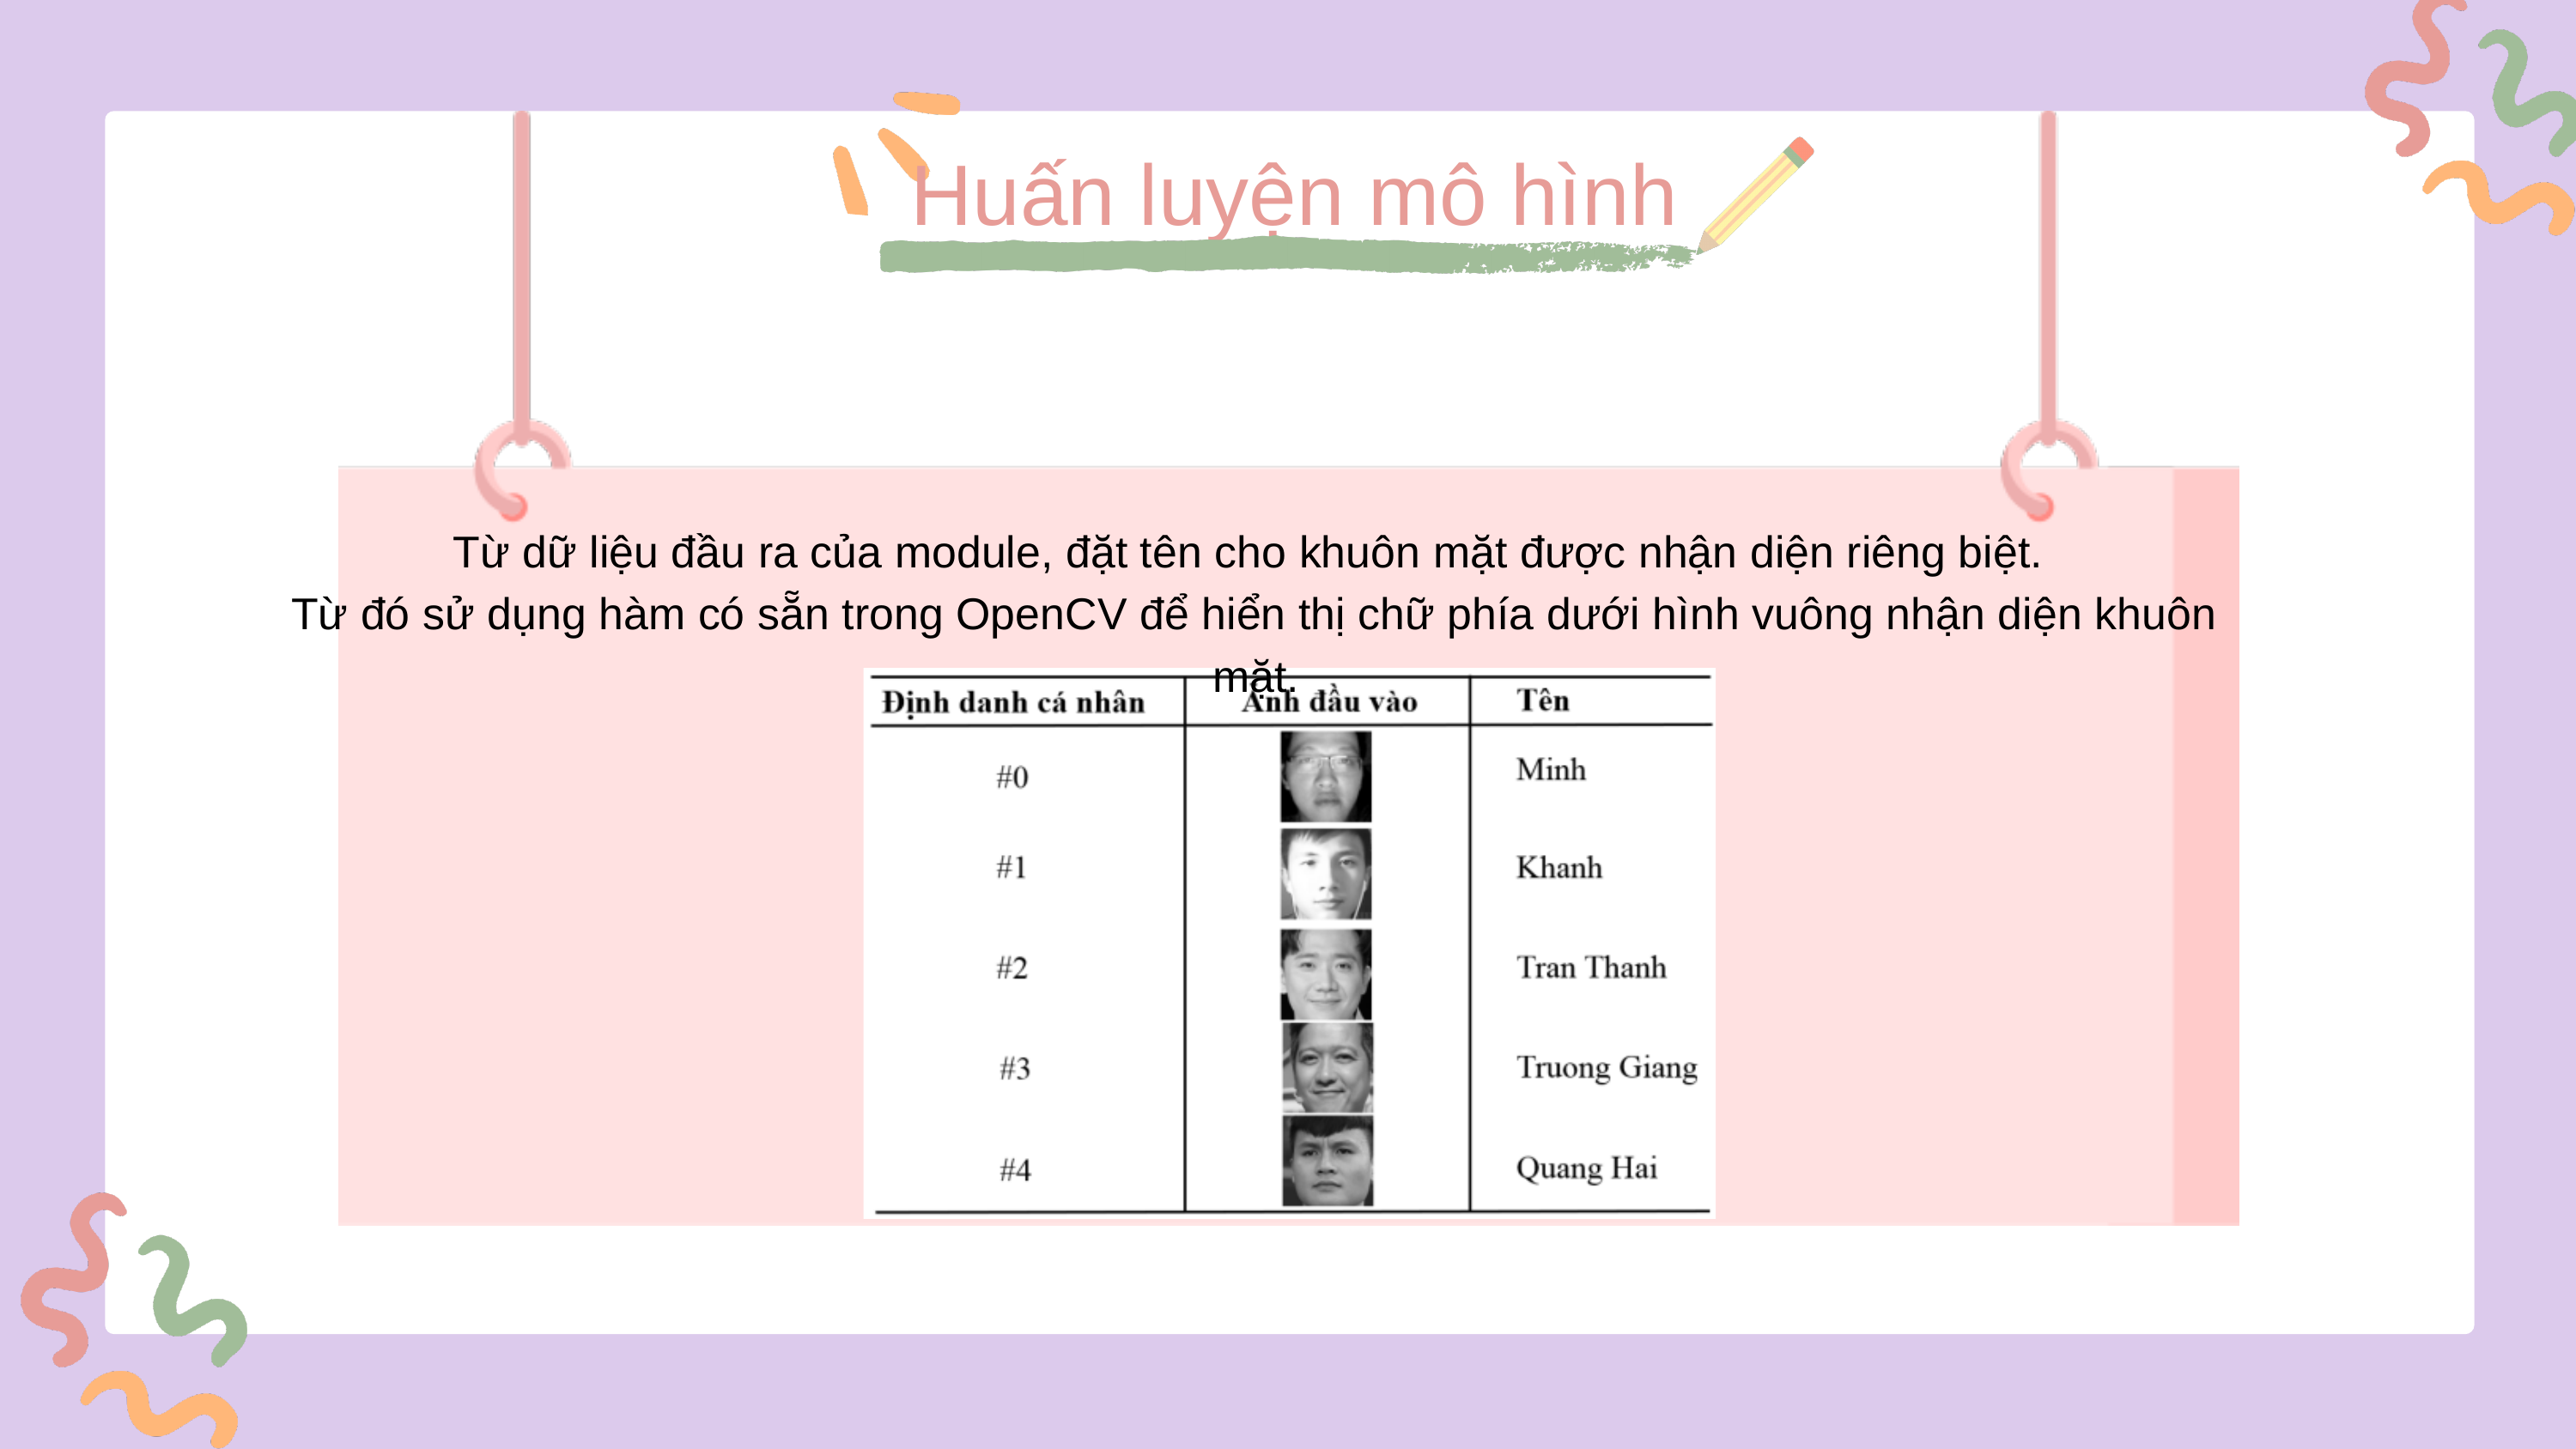

Huấn luyện mô hình

Từ dữ liệu đầu ra của module, đặt tên cho khuôn mặt được nhận diện riêng biệt.
Từ đó sử dụng hàm có sẵn trong OpenCV để hiển thị chữ phía dưới hình vuông nhận diện khuôn mặt.